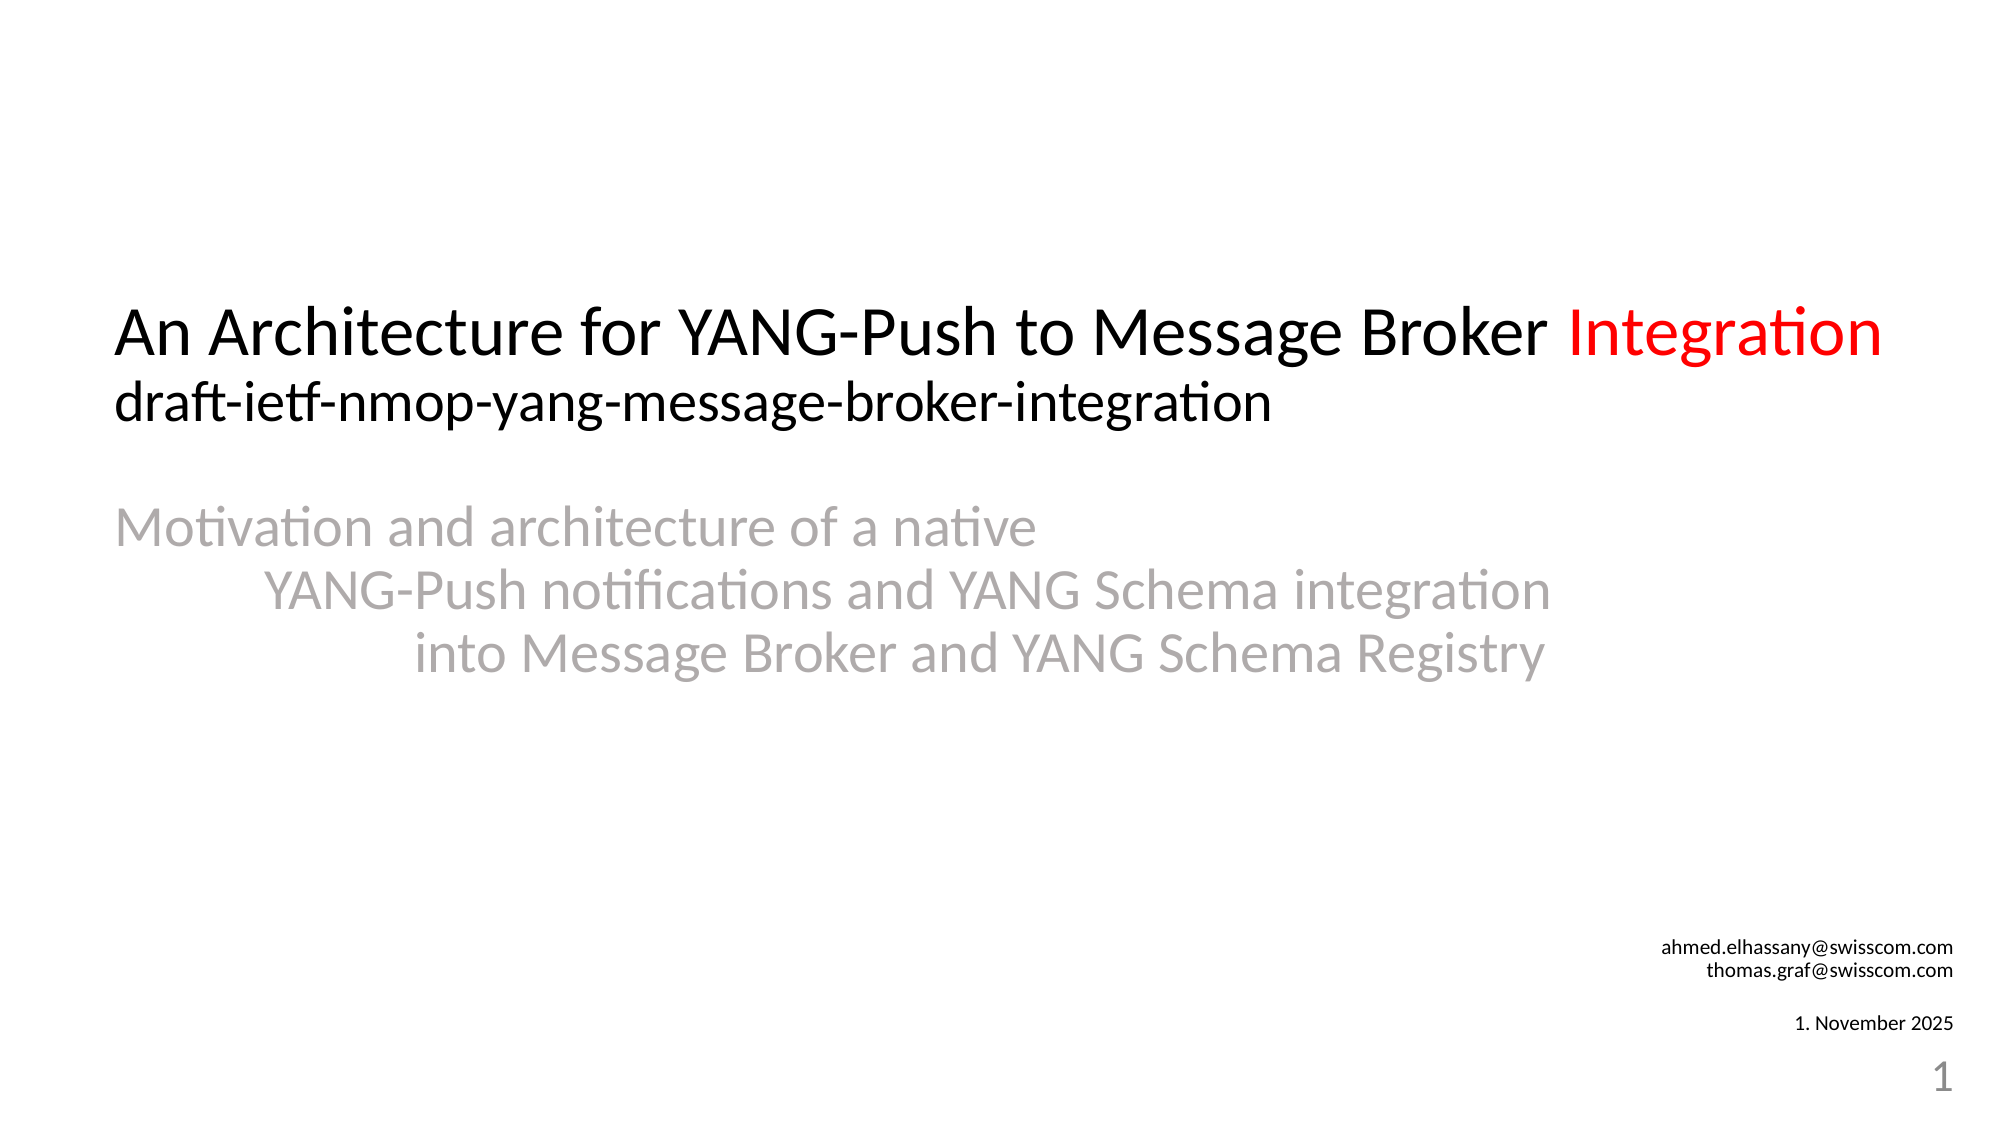

An Architecture for YANG-Push to Message Broker Integration
draft-ietf-nmop-yang-message-broker-integration

Motivation and architecture of a native
	YANG-Push notifications and YANG Schema integration
		into Message Broker and YANG Schema Registry
ahmed.elhassany@swisscom.com
thomas.graf@swisscom.com
1. November 2025

1